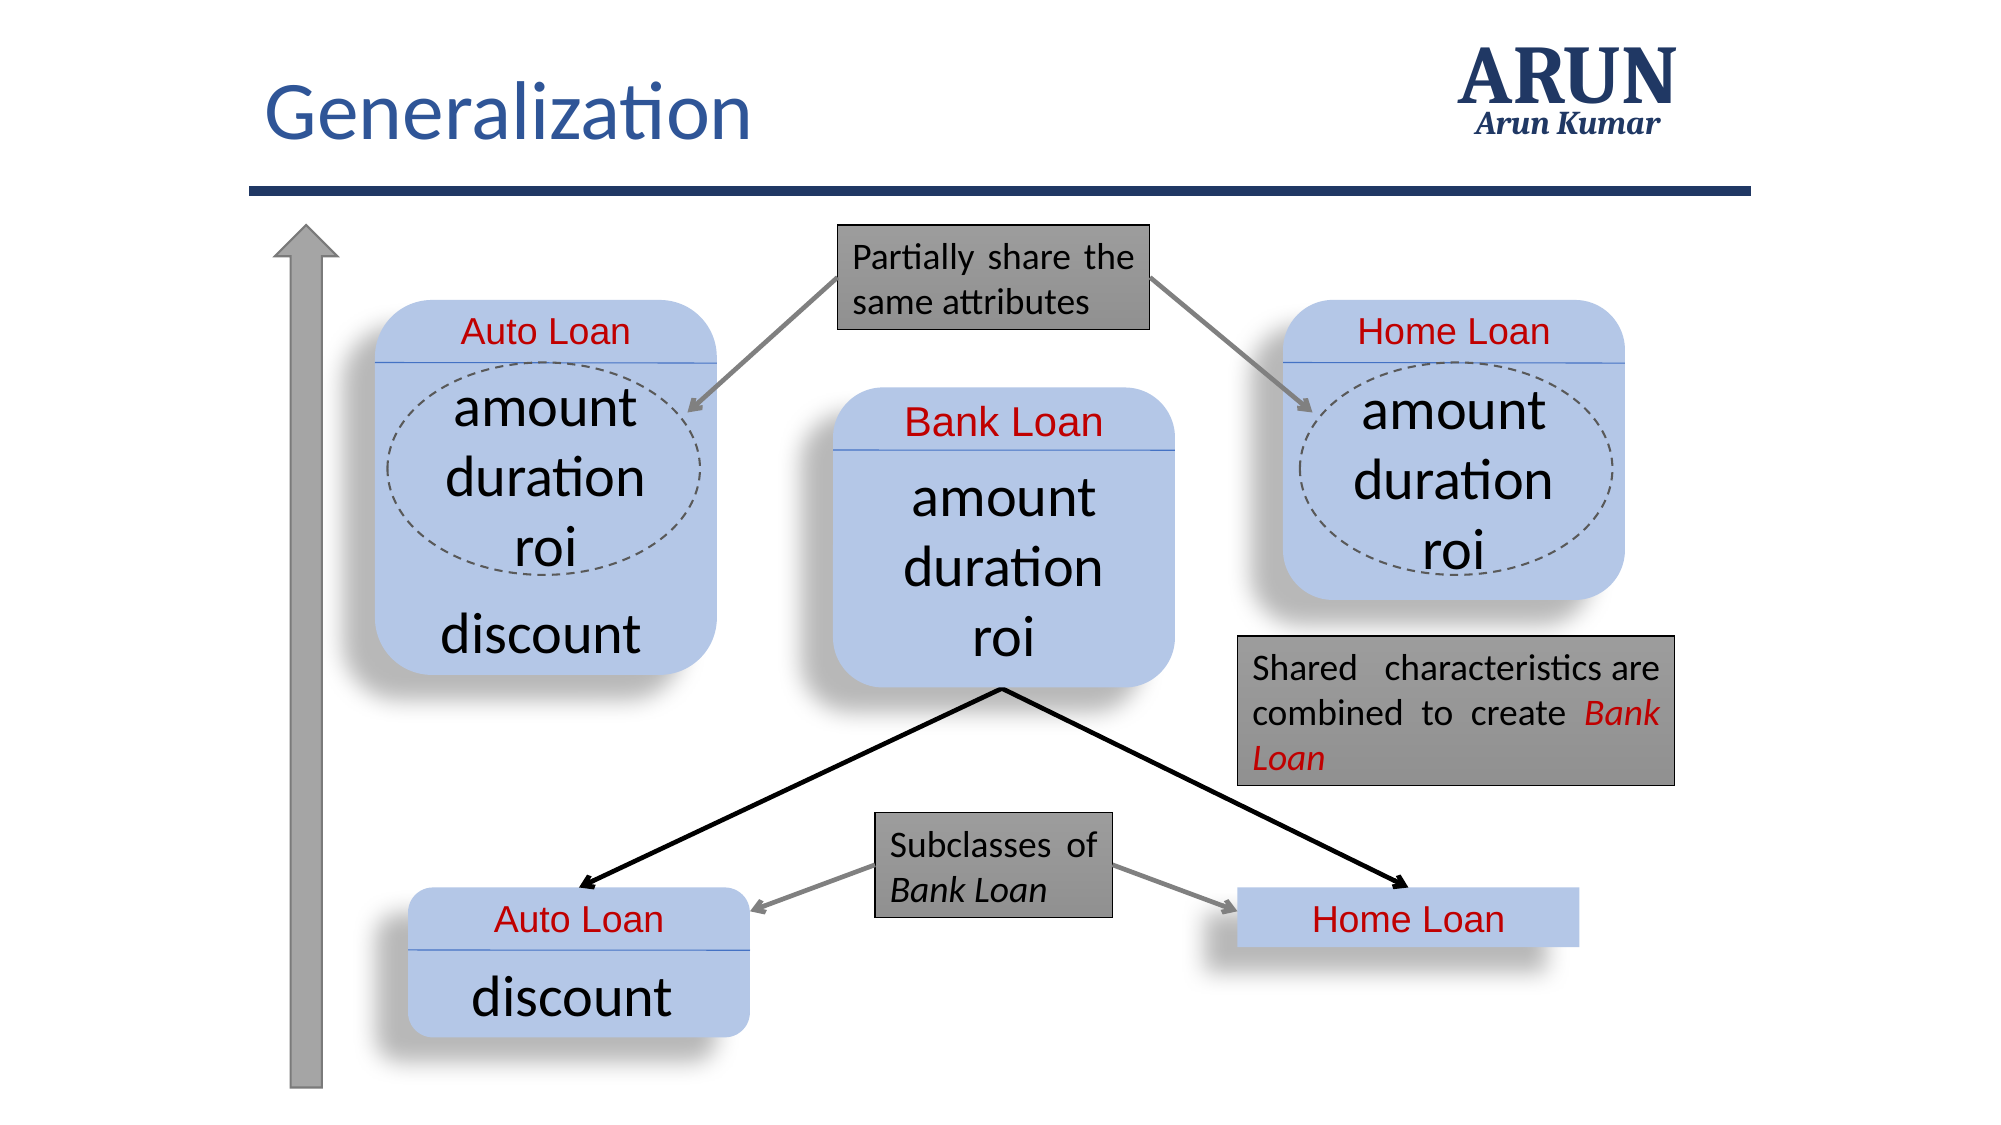

Generalization

ARUN
Arun Kumar

Partially share the same attributes

Auto Loan

Home Loan
amount
duration
roi

amount
duration
roi

Bank Loan
amount
duration
roi
discount
Shared characteristics are combined to create Bank Loan
Subclasses of Bank Loan

Auto Loan
Home Loan
discount